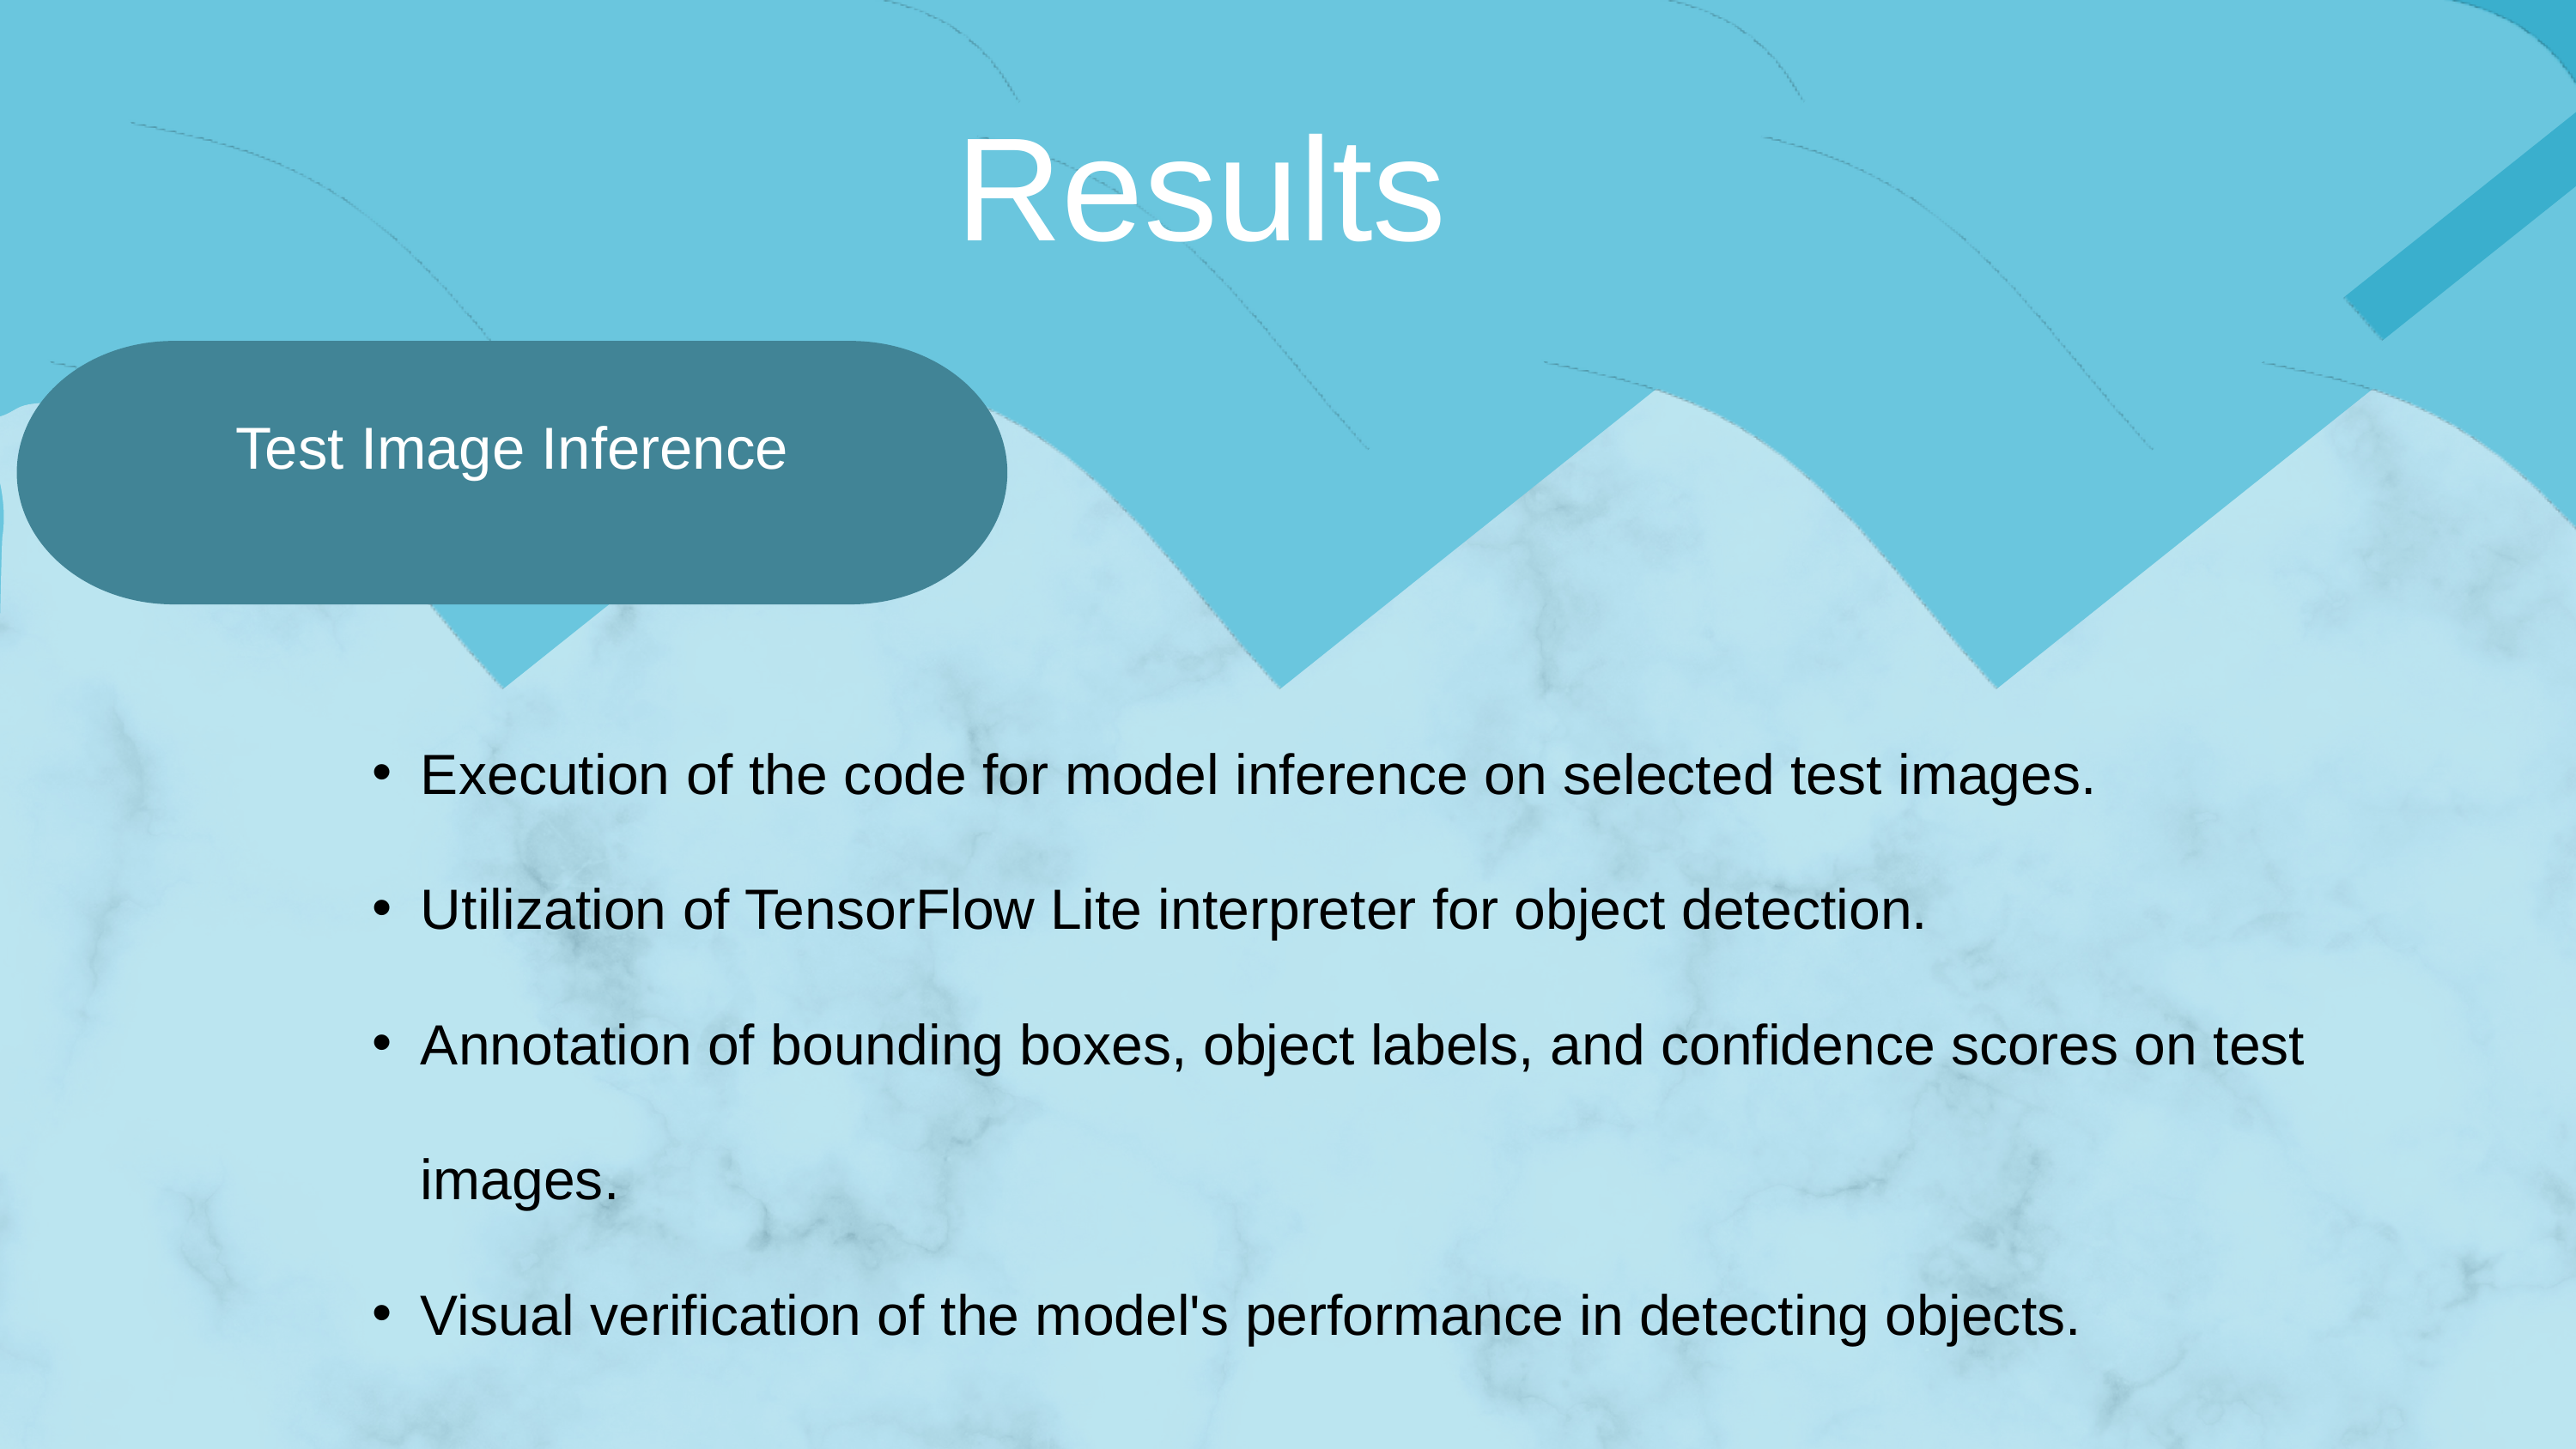

Results

Test Image Inference
Execution of the code for model inference on selected test images.
Utilization of TensorFlow Lite interpreter for object detection.
Annotation of bounding boxes, object labels, and confidence scores on test images.
Visual verification of the model's performance in detecting objects.